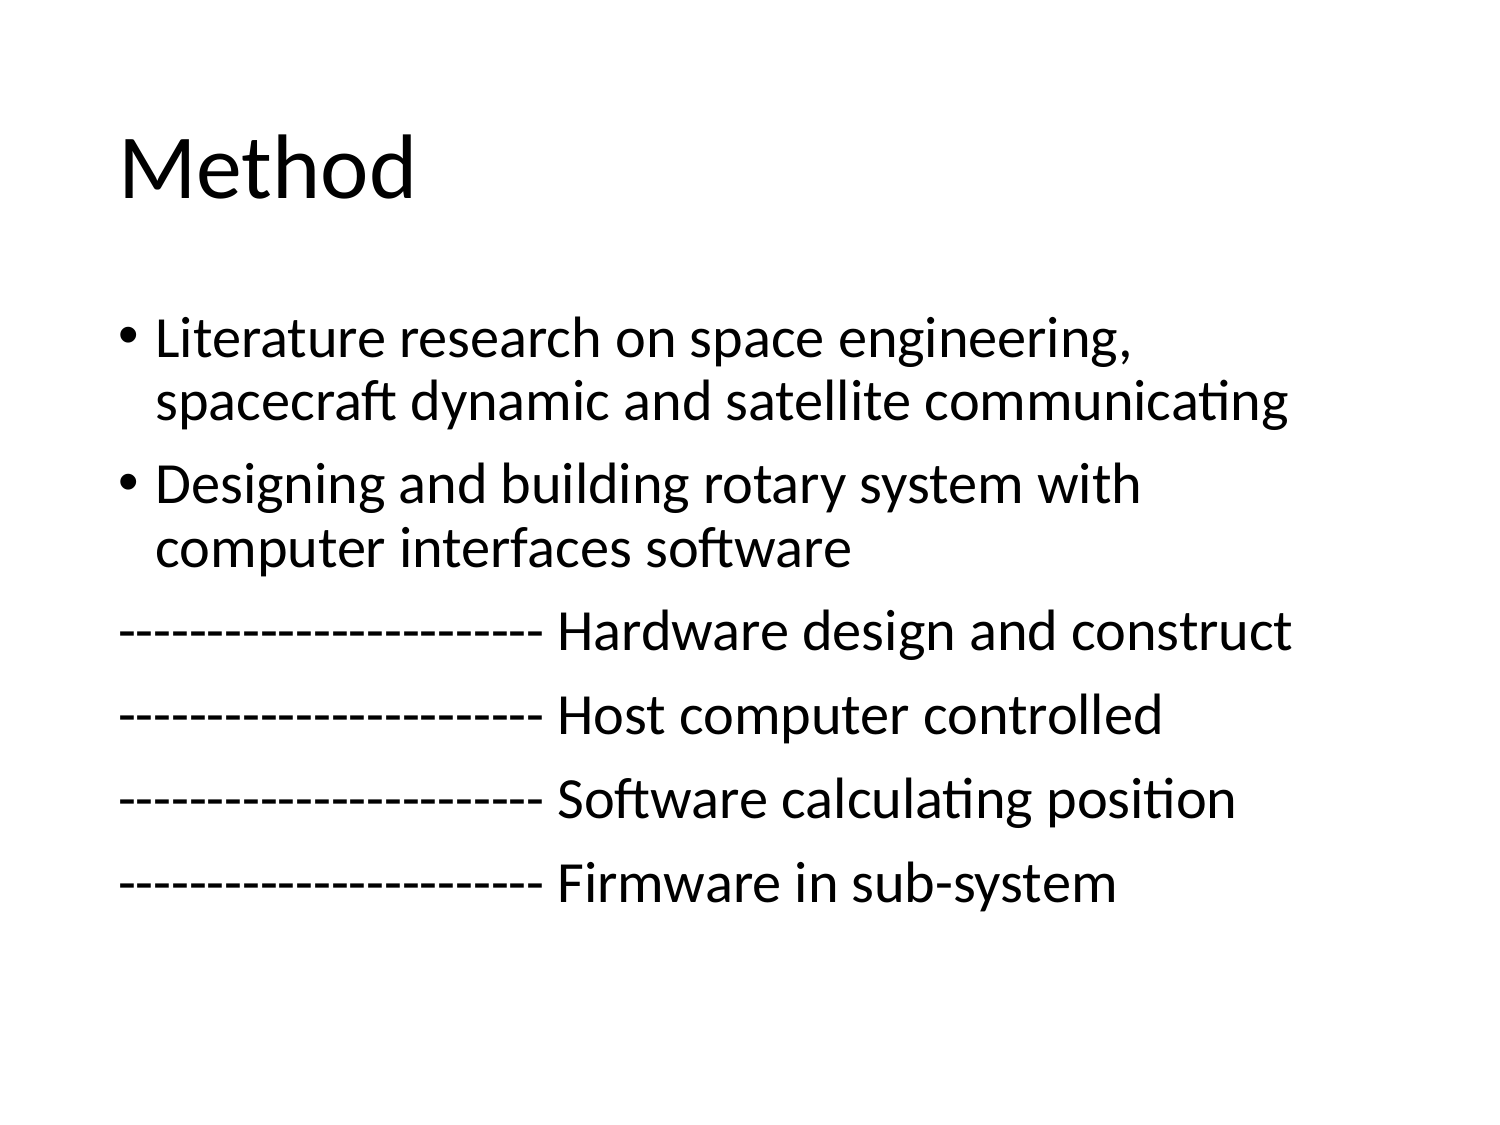

# Method
Literature research on space engineering, spacecraft dynamic and satellite communicating
Designing and building rotary system with computer interfaces software
------------------------ Hardware design and construct
------------------------ Host computer controlled
------------------------ Software calculating position
------------------------ Firmware in sub-system